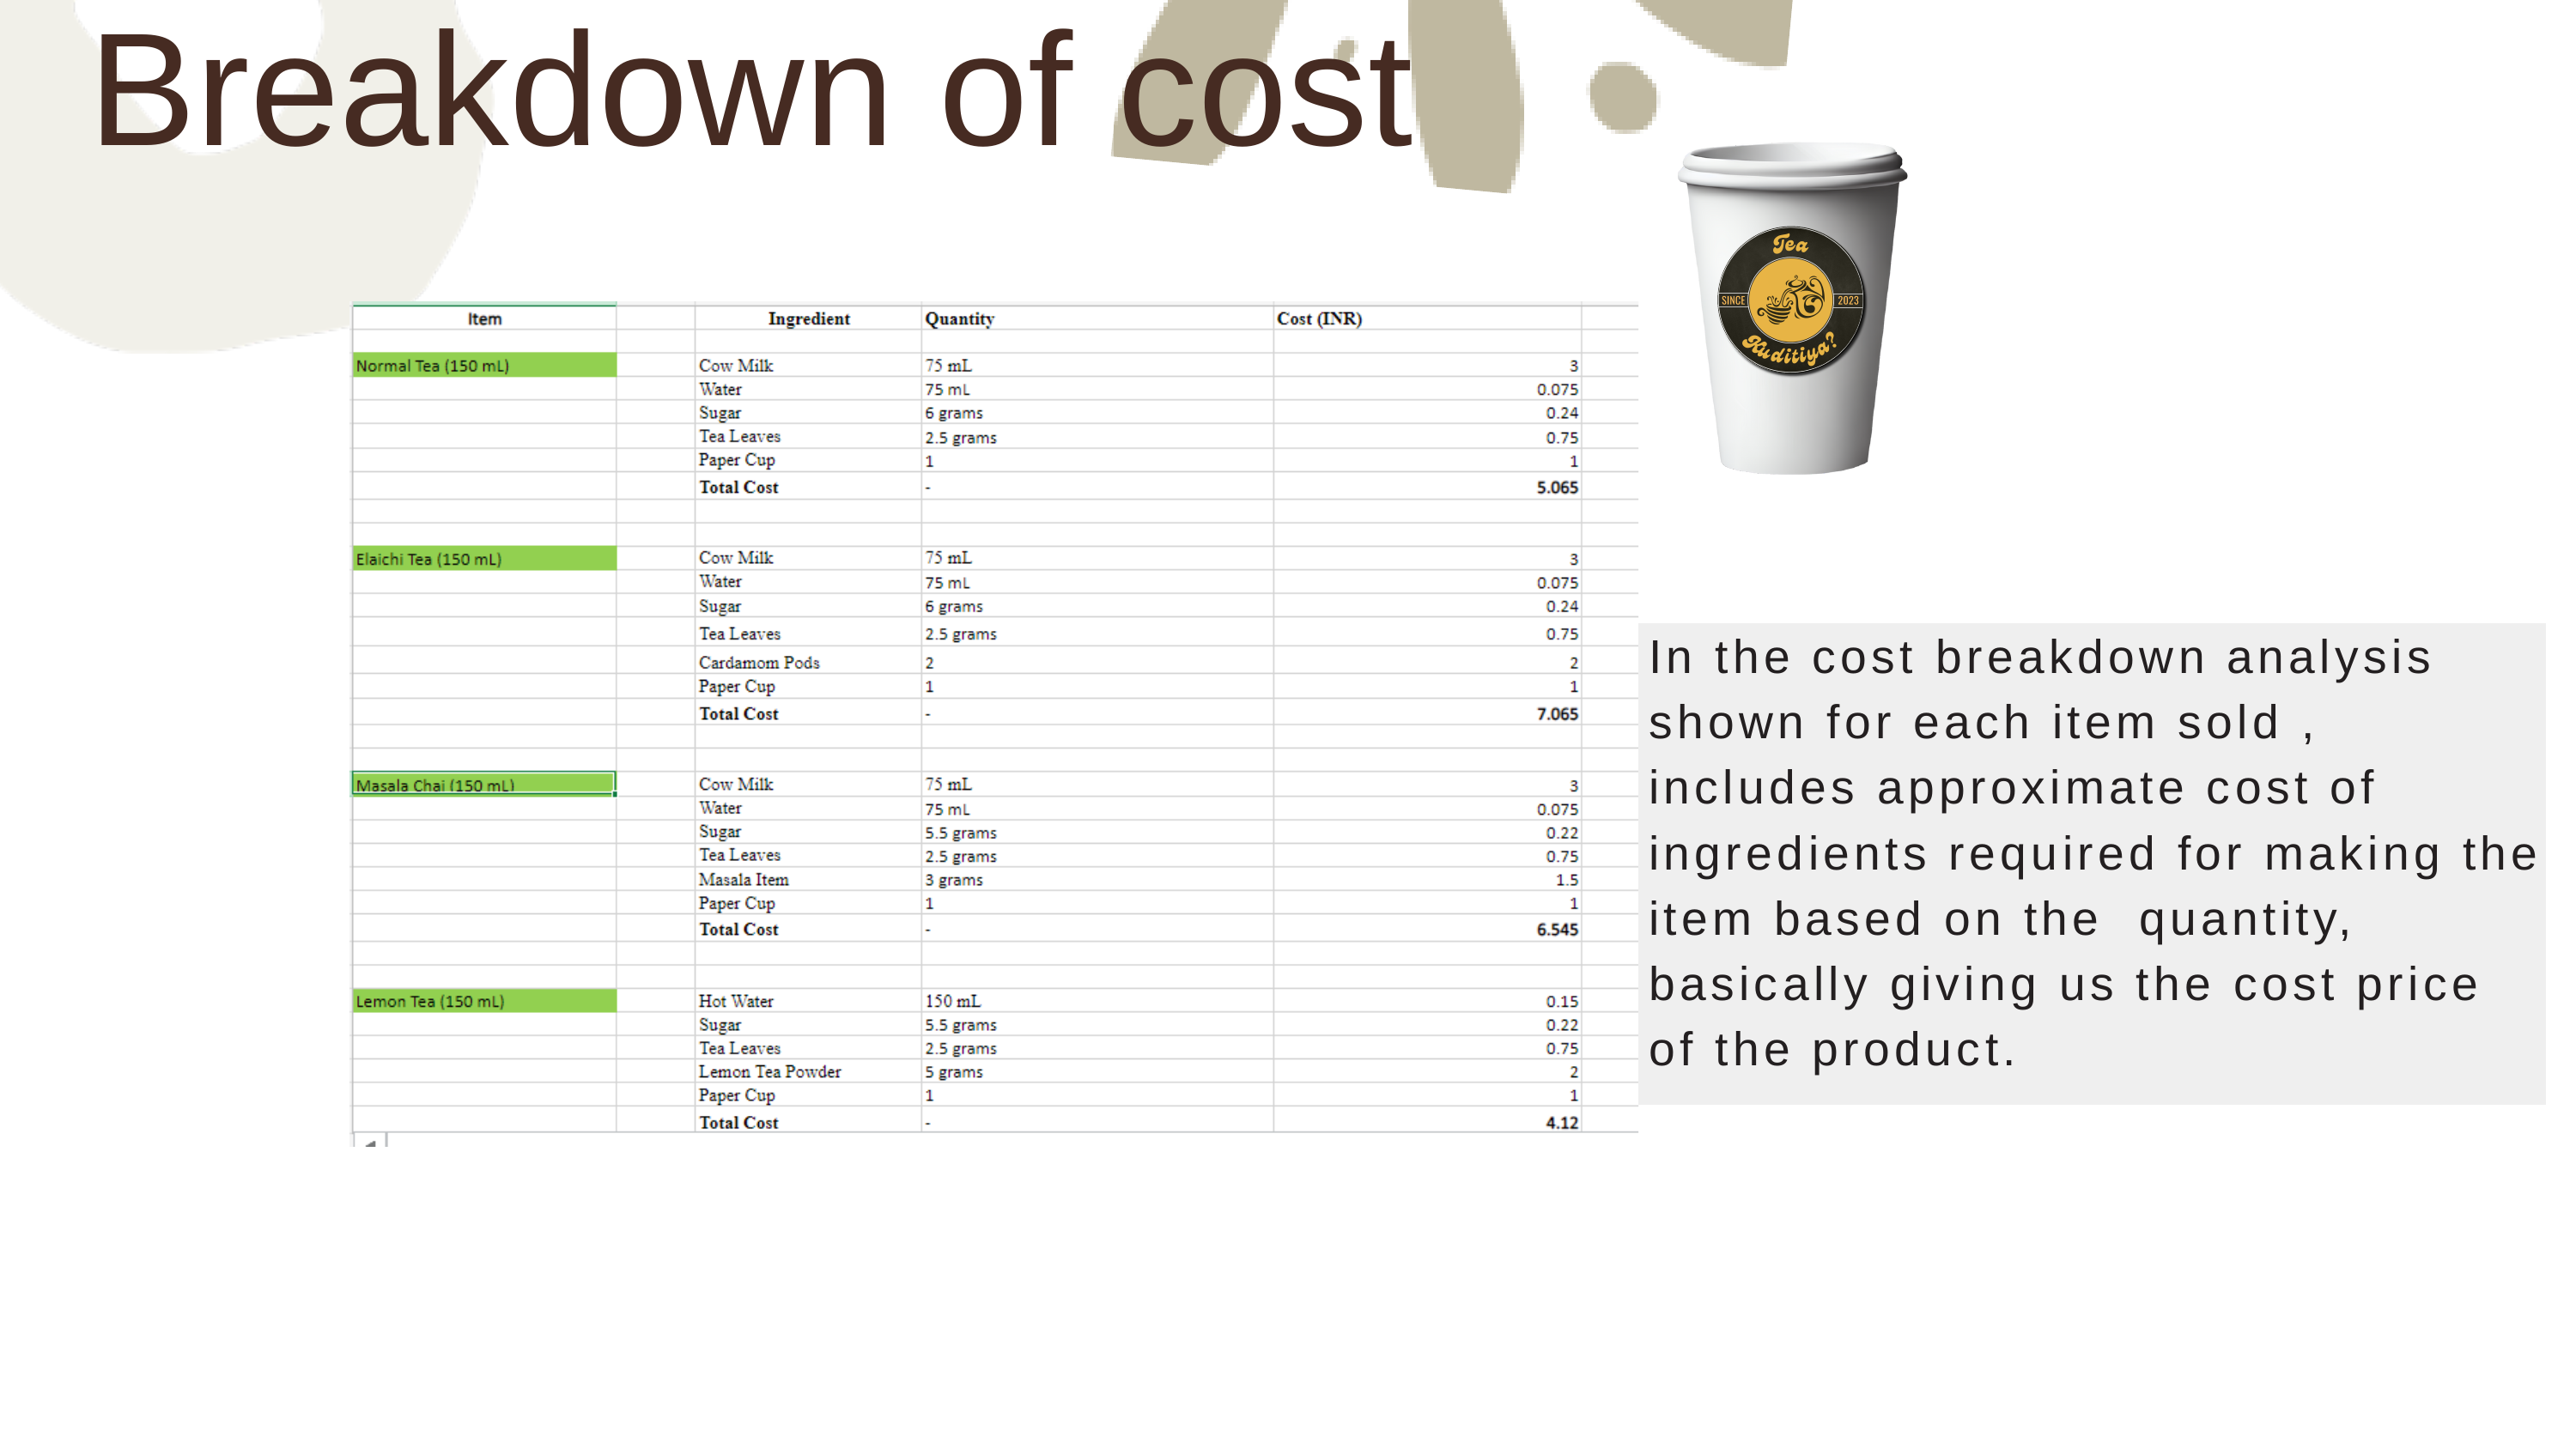

Breakdown of cost

In the cost breakdown analysis shown for each item sold , includes approximate cost of ingredients required for making the item based on the  quantity,
basically giving us the cost price of the product.